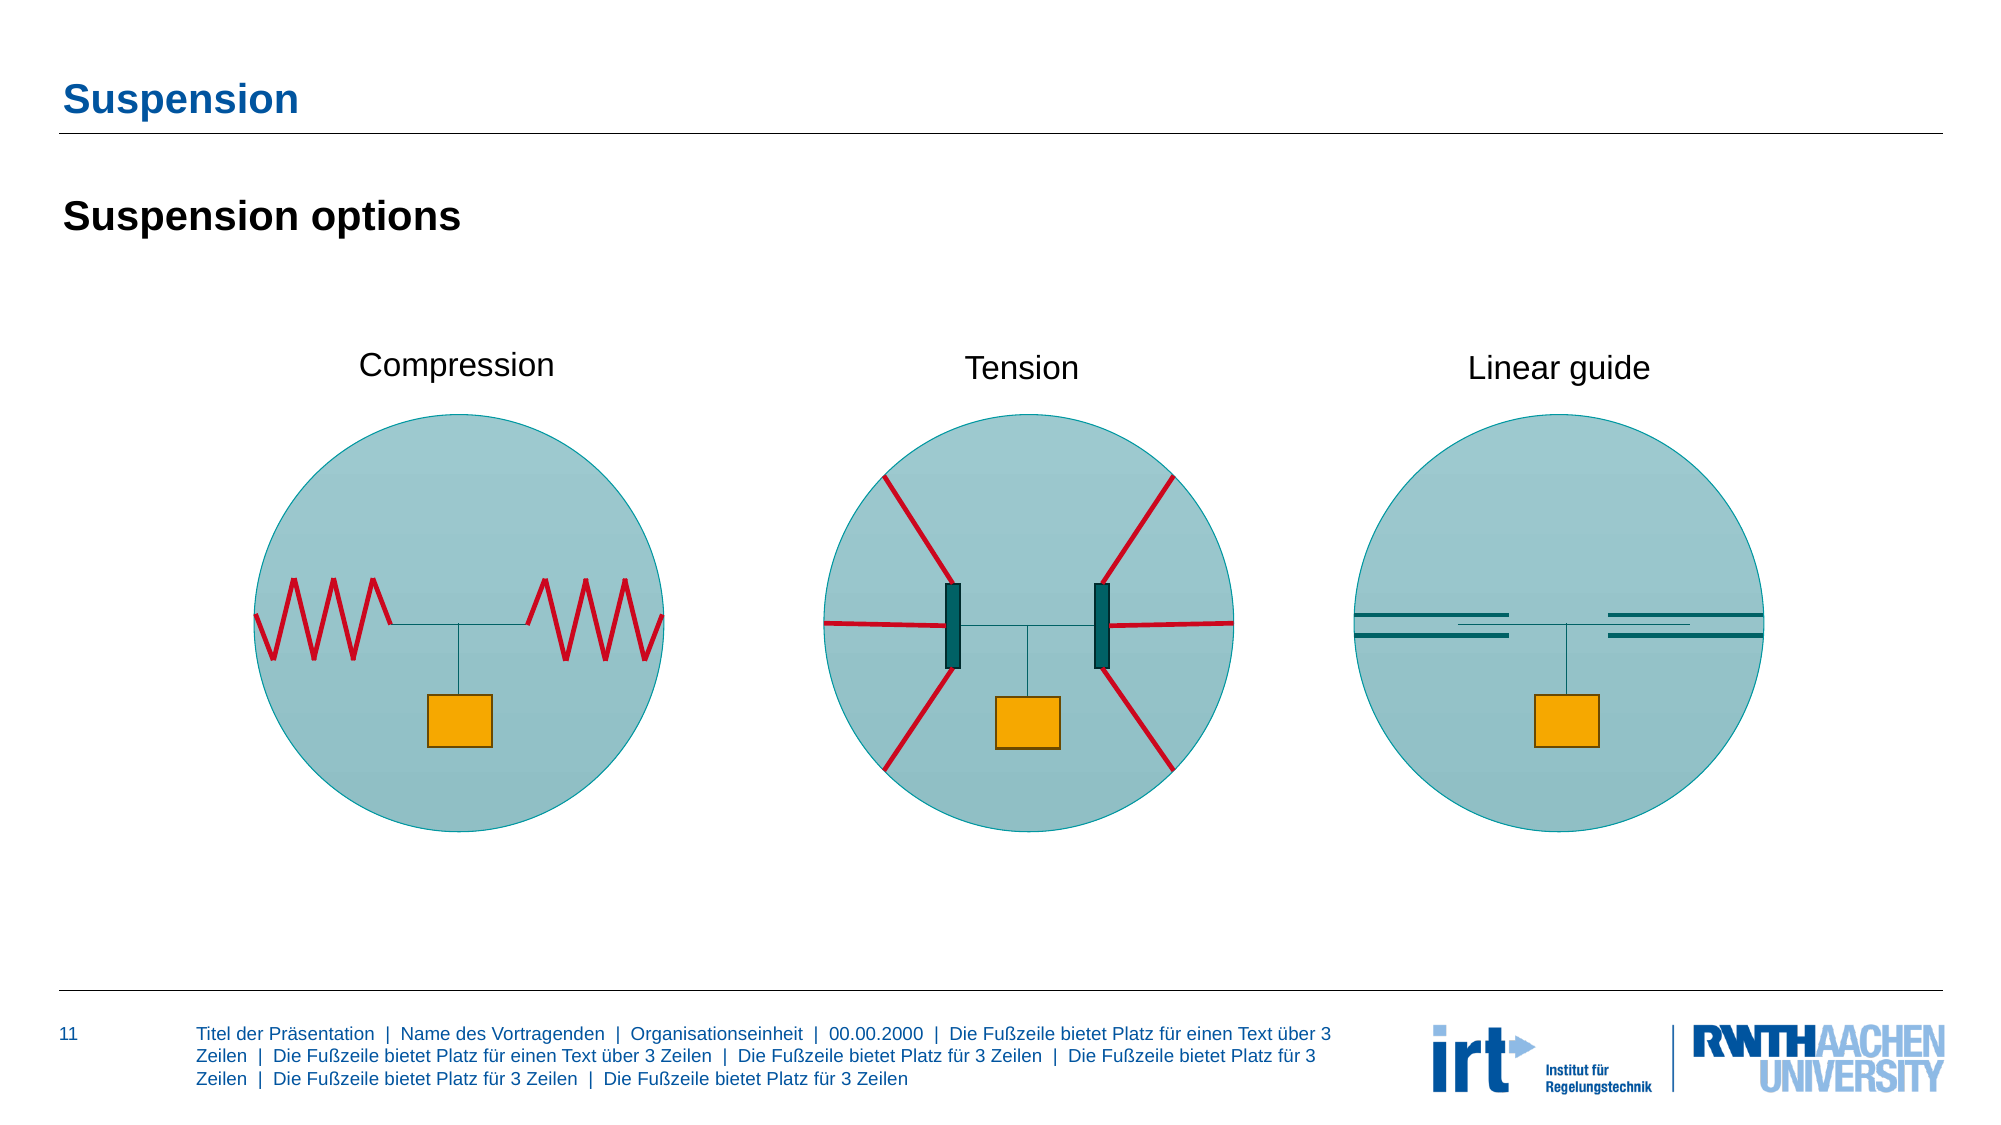

# Suspension
Suspension options
Compression
Tension
Linear guide